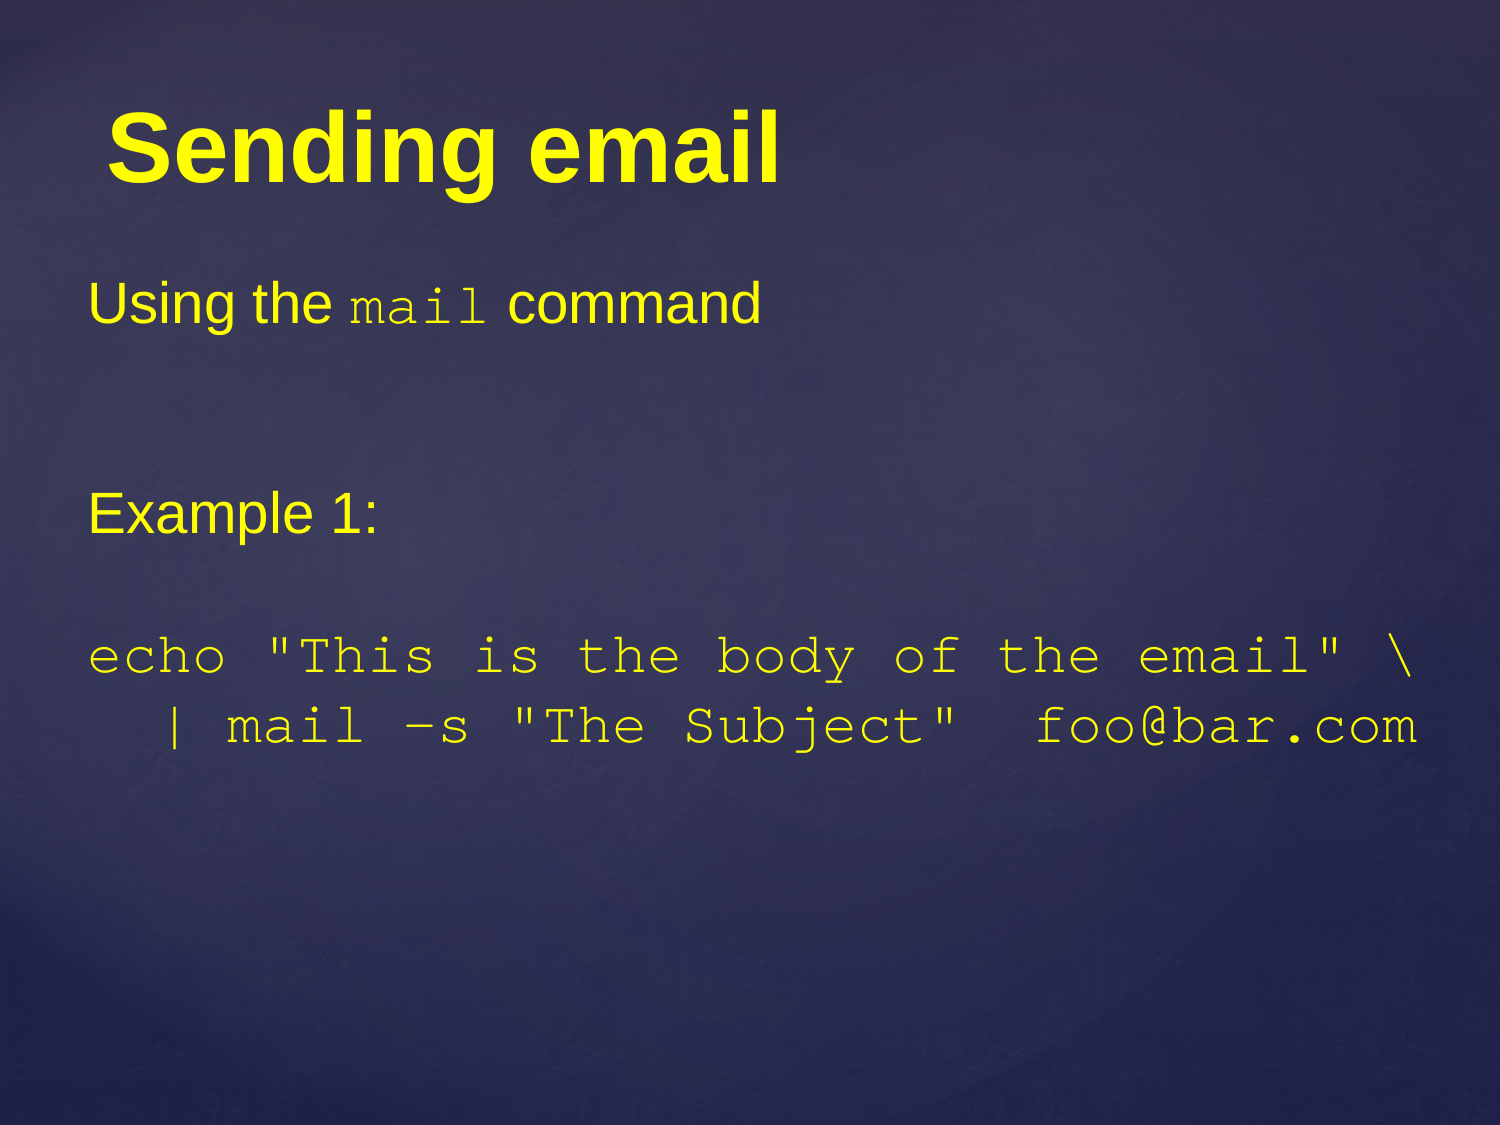

Sending email
Using the mail command

Example 1:

echo "This is the body of the email" \
  | mail -s "The Subject"  foo@bar.com